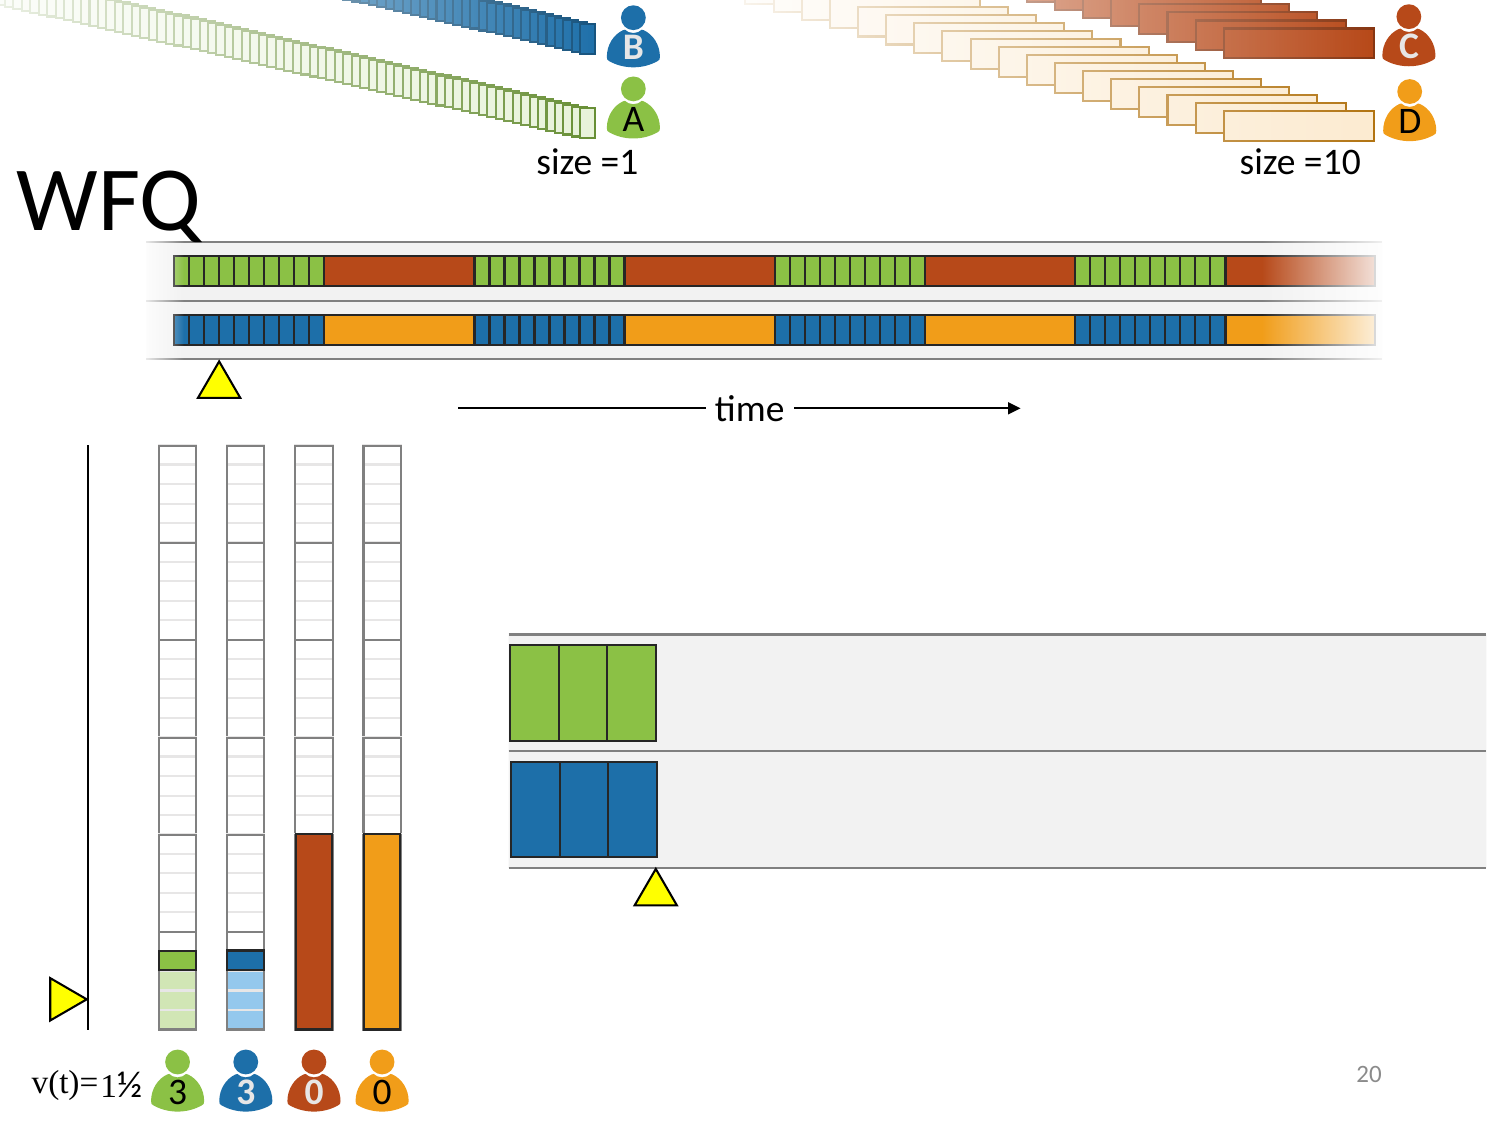

C
B
A
D
size =1
size =10
WFQ

time

20
3
3
0
0
v(t)=
1½